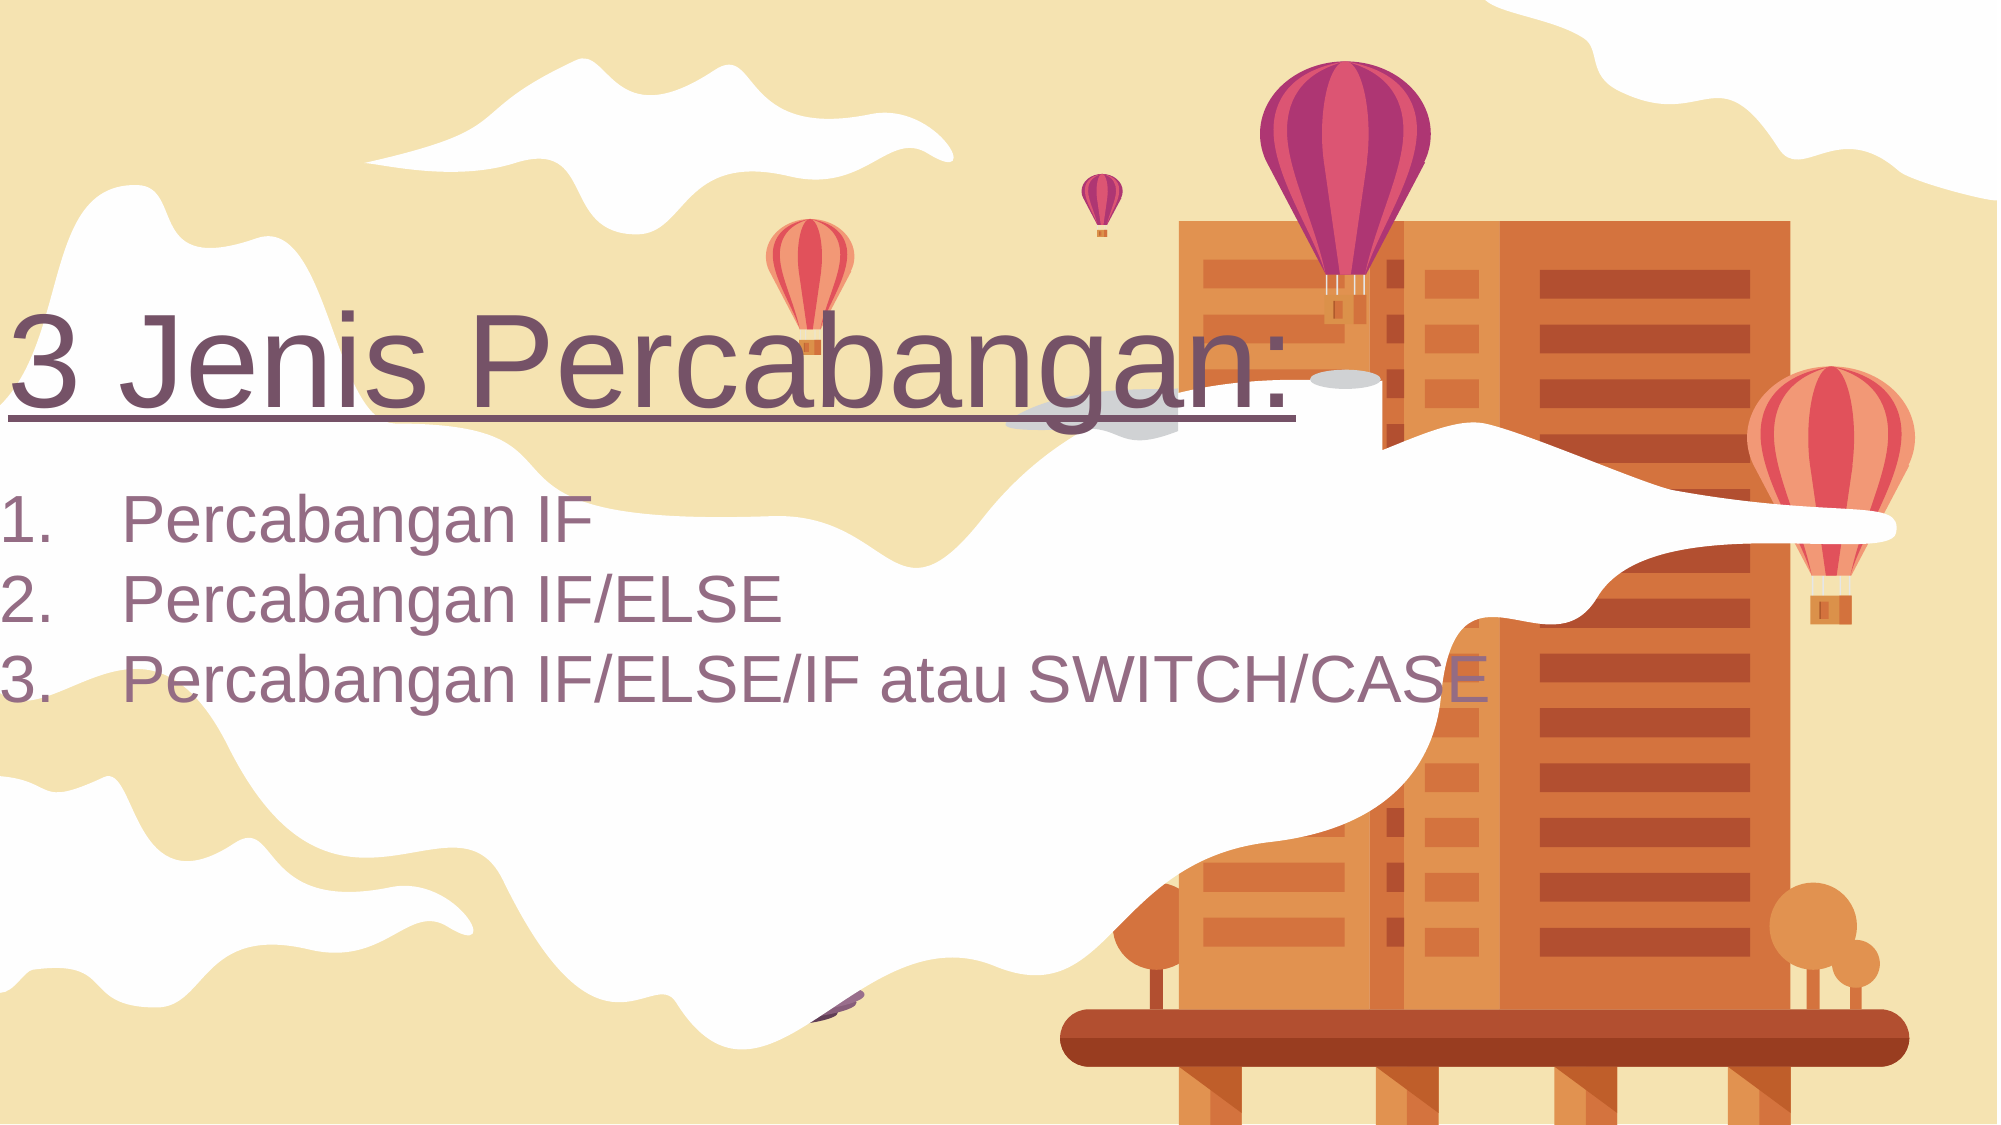

3 Jenis Percabangan:

Percabangan IF
Percabangan IF/ELSE
Percabangan IF/ELSE/IF atau SWITCH/CASE